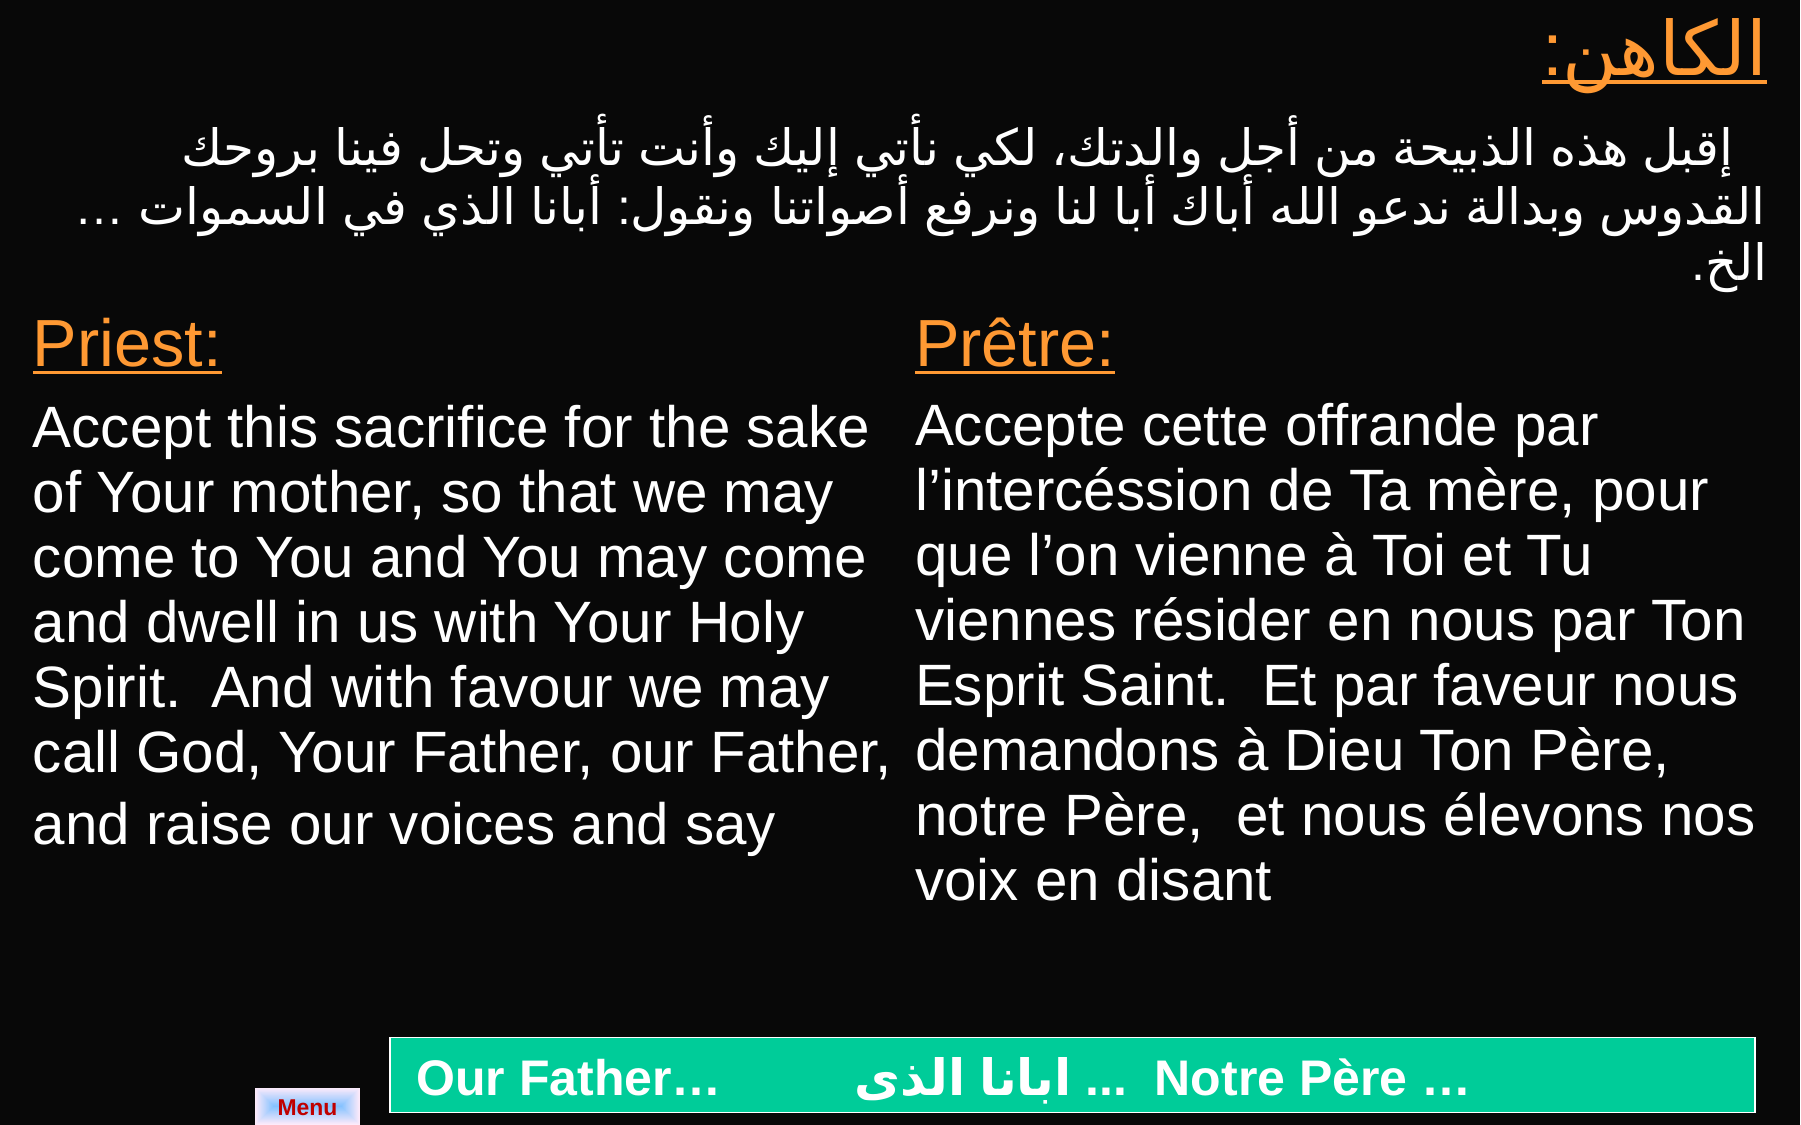

| الكاهن: إقبل هذه الذبيحة من أجل والدتك، لكي نأتي إليك وأنت تأتي وتحل فينا بروحك القدوس وبدالة ندعو الله أباك أبا لنا ونرفع أصواتنا ونقول: أبانا الذي في السموات …الخ. |  |
| --- | --- |
| Priest: Accept this sacrifice for the sake of Your mother, so that we may come to You and You may come and dwell in us with Your Holy Spirit. And with favour we may call God, Your Father, our Father, and raise our voices and say | Prêtre: Accepte cette offrande par l’intercéssion de Ta mère, pour que l’on vienne à Toi et Tu viennes résider en nous par Ton Esprit Saint. Et par faveur nous demandons à Dieu Ton Père, notre Père, et nous élevons nos voix en disant |
 Our Father…	ابانا الذى ... 	Notre Père …

Menu